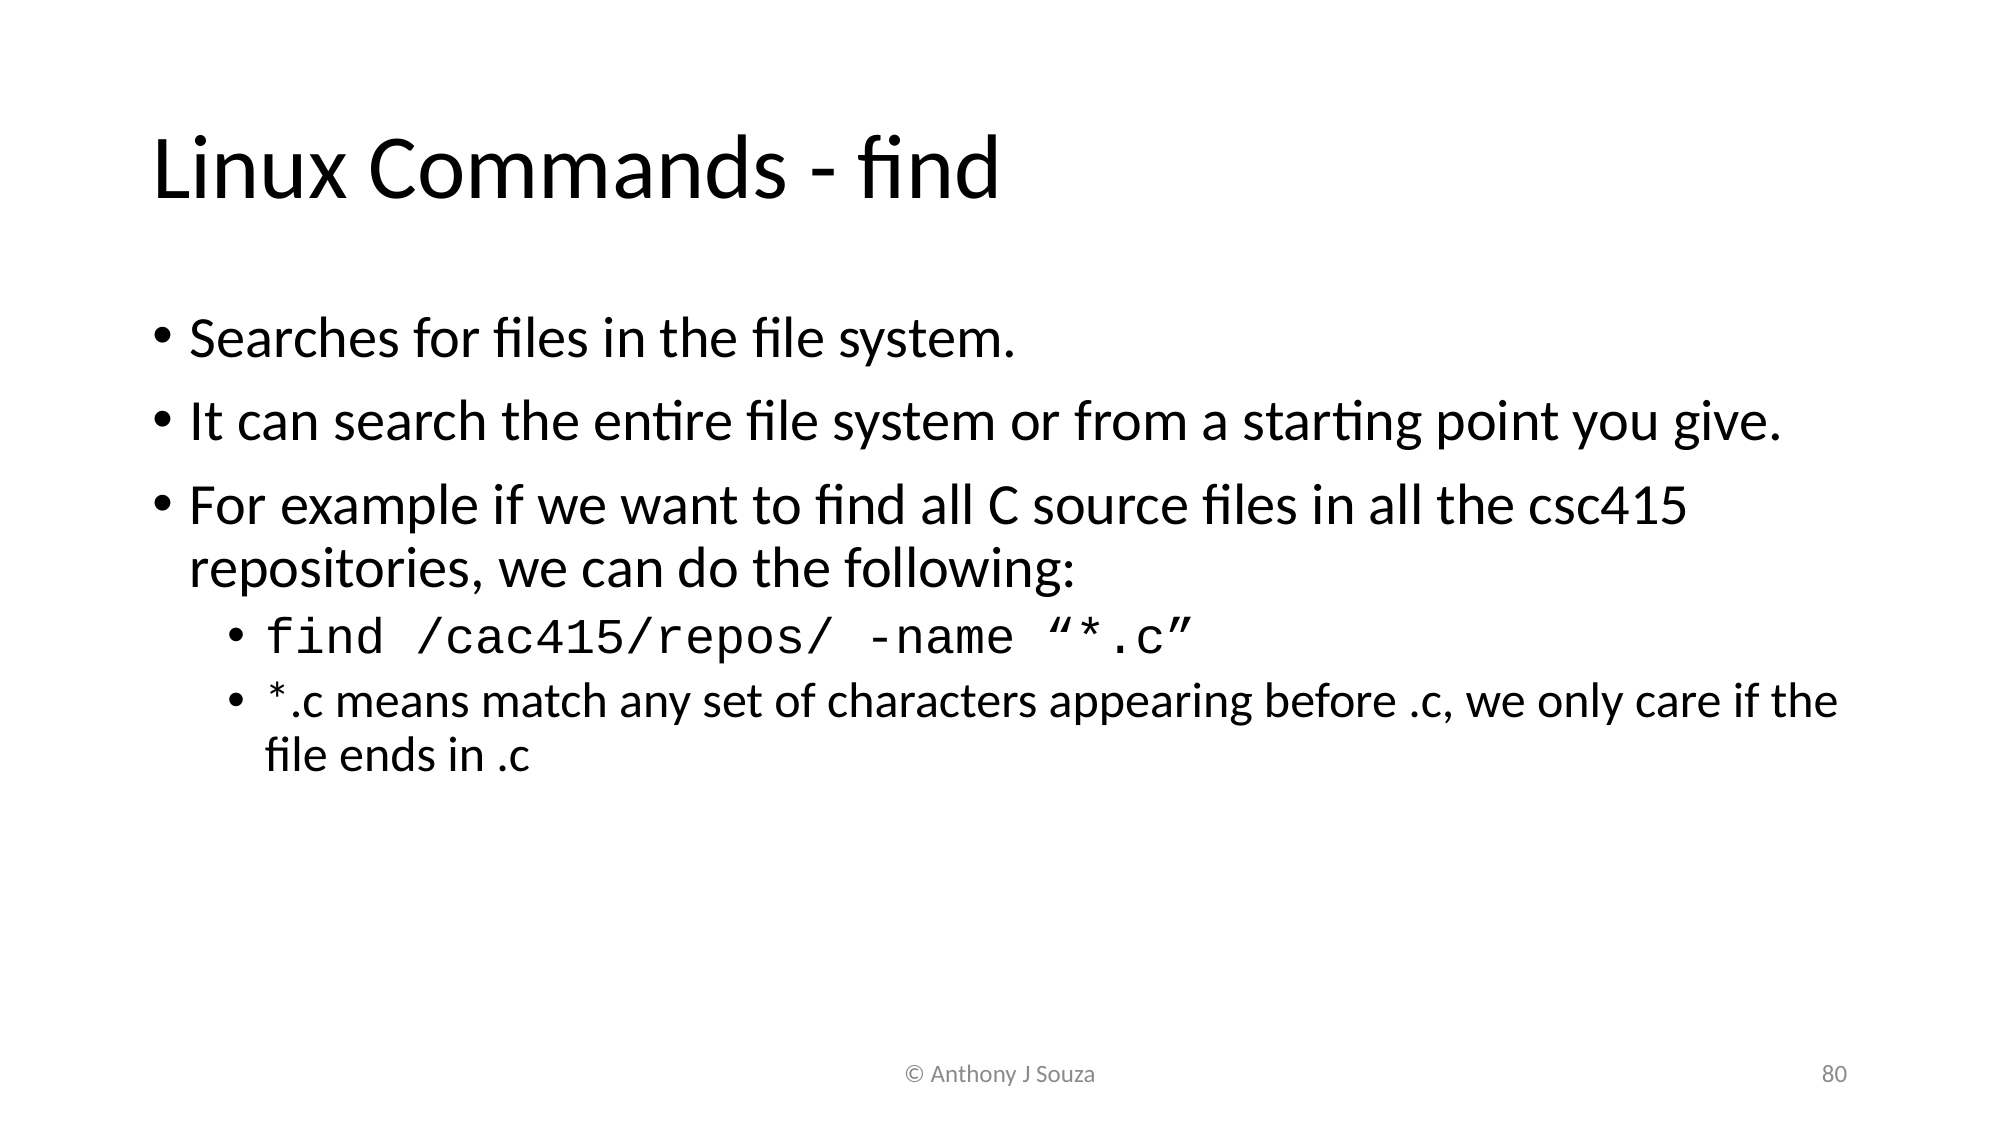

# Linux Commands - find
Searches for files in the file system.
It can search the entire file system or from a starting point you give.
For example if we want to find all C source files in all the csc415 repositories, we can do the following:
find /cac415/repos/ -name “*.c”
*.c means match any set of characters appearing before .c, we only care if the file ends in .c
© Anthony J Souza
80